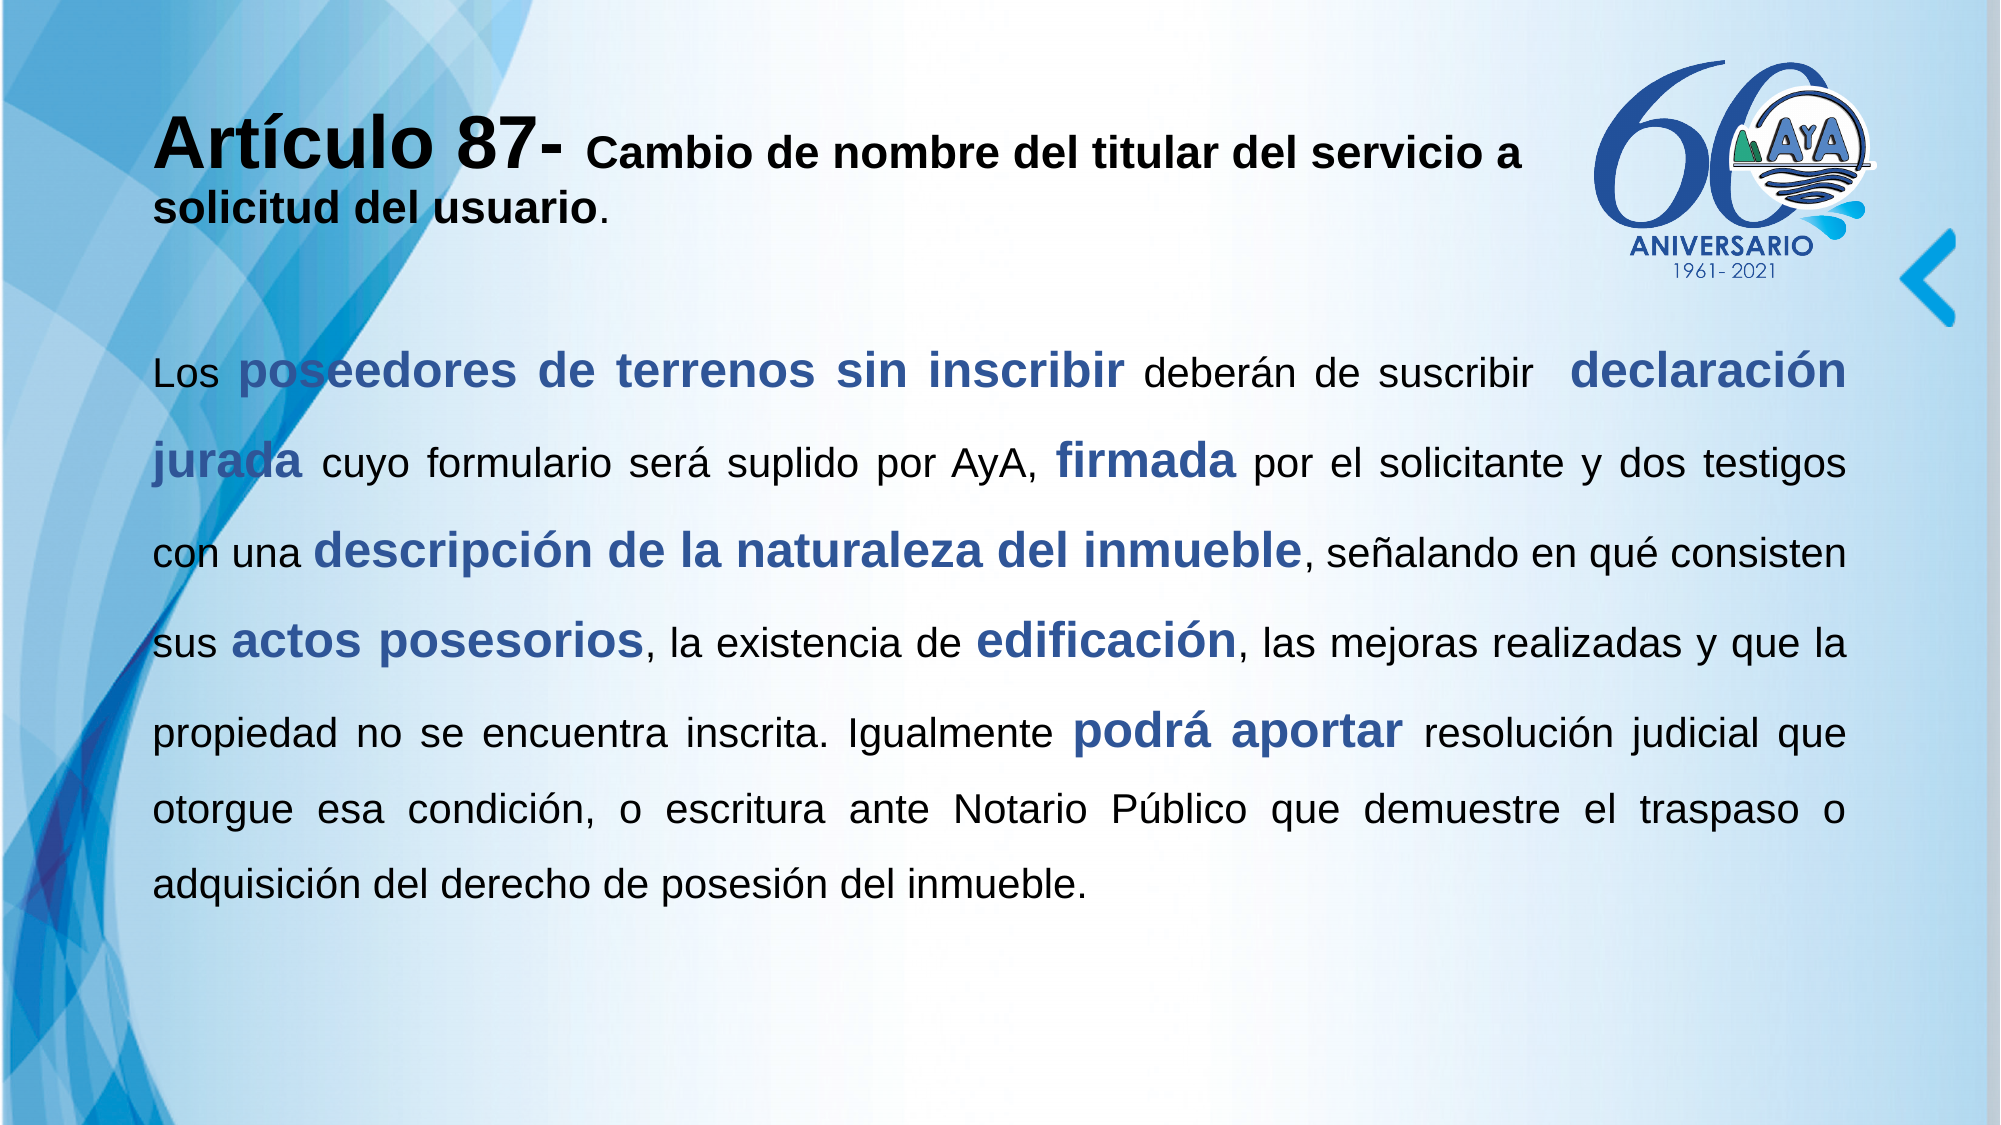

# Artículo 87- Cambio de nombre del titular del servicio a solicitud del usuario.
Los poseedores de terrenos sin inscribir deberán de suscribir  declaración jurada cuyo formulario será suplido por AyA, firmada por el solicitante y dos testigos con una descripción de la naturaleza del inmueble, señalando en qué consisten sus actos posesorios, la existencia de edificación, las mejoras realizadas y que la propiedad no se encuentra inscrita. Igualmente podrá aportar resolución judicial que otorgue esa condición, o escritura ante Notario Público que demuestre el traspaso o adquisición del derecho de posesión del inmueble.